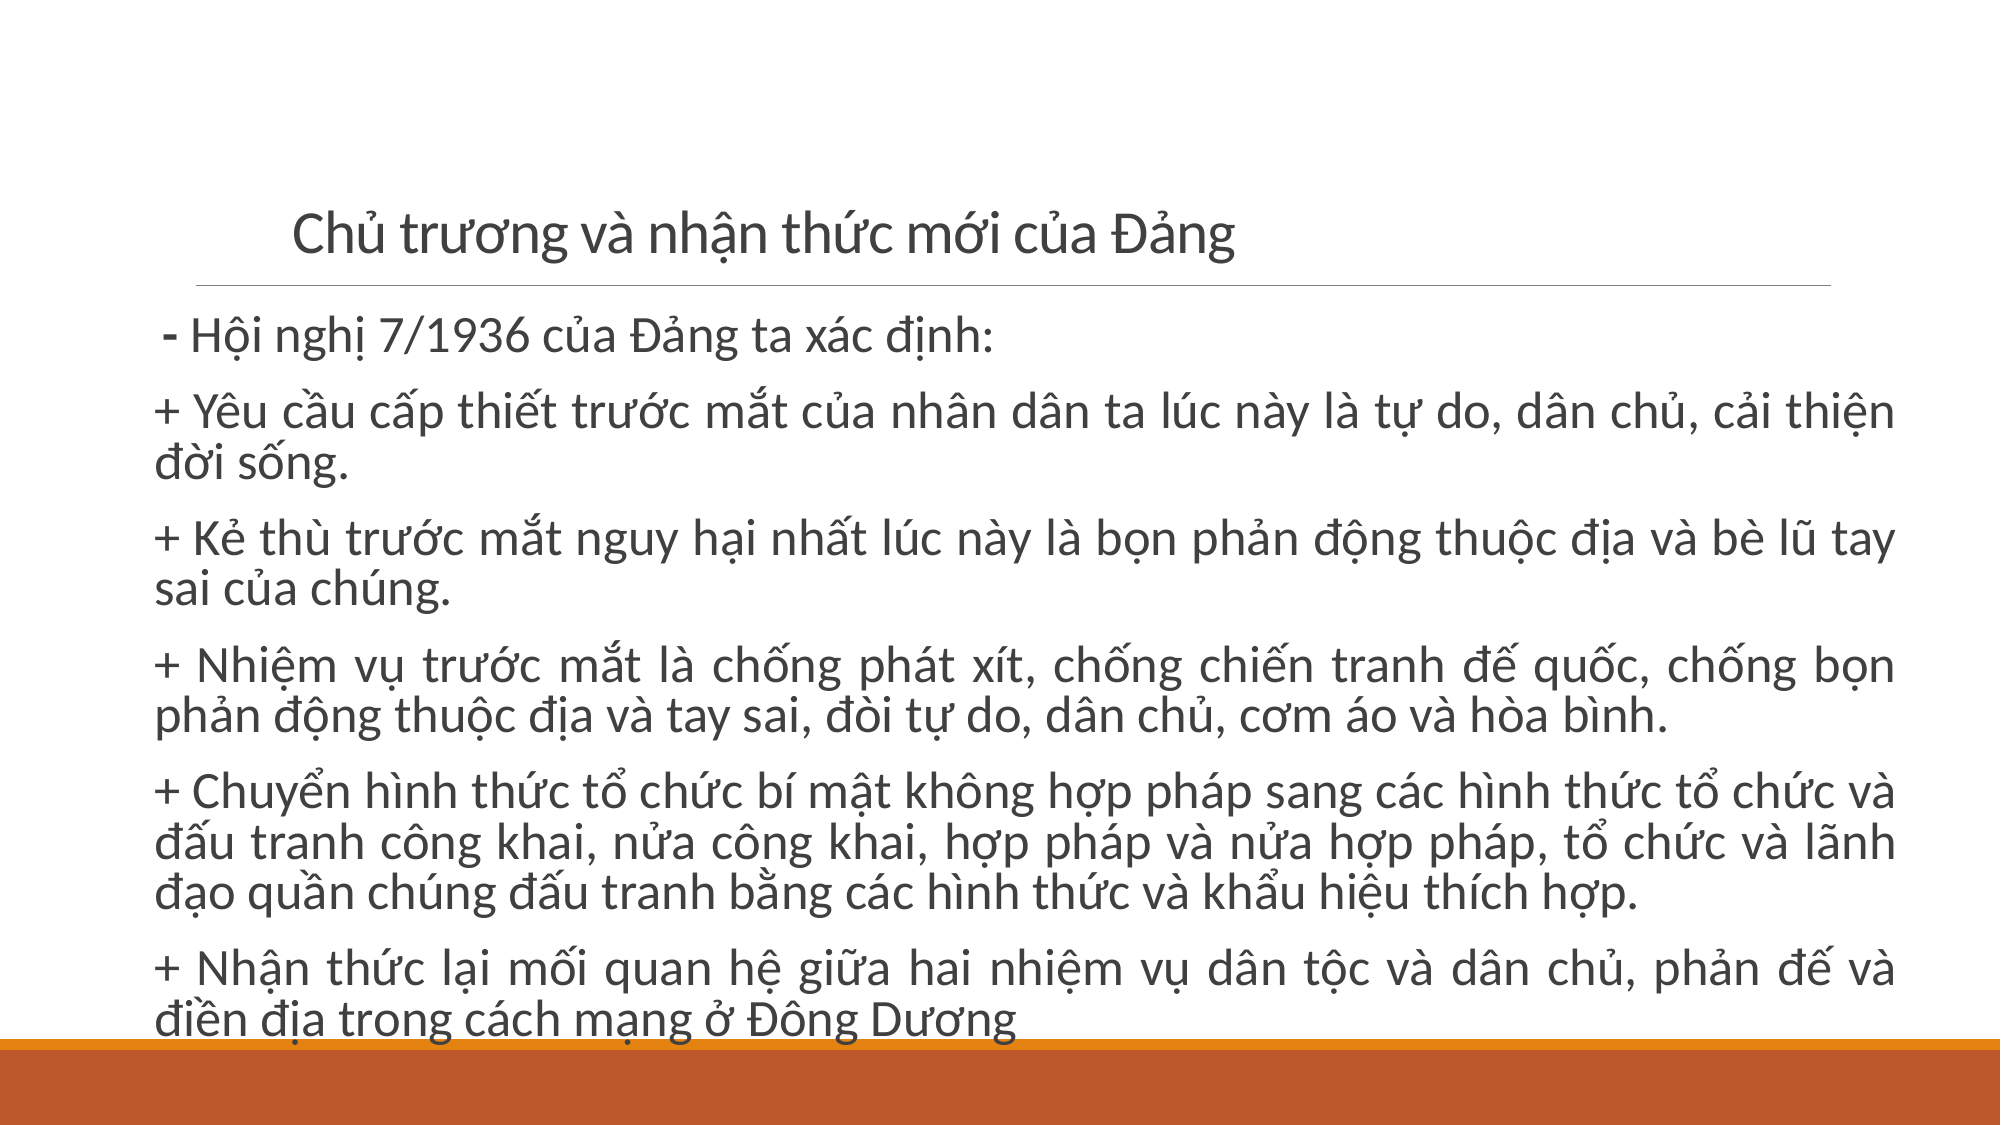

# Chủ trương và nhận thức mới của Đảng
 - Hội nghị 7/1936 của Đảng ta xác định:
+ Yêu cầu cấp thiết trước mắt của nhân dân ta lúc này là tự do, dân chủ, cải thiện đời sống.
+ Kẻ thù trước mắt nguy hại nhất lúc này là bọn phản động thuộc địa và bè lũ tay sai của chúng.
+ Nhiệm vụ trước mắt là chống phát xít, chống chiến tranh đế quốc, chống bọn phản động thuộc địa và tay sai, đòi tự do, dân chủ, cơm áo và hòa bình.
+ Chuyển hình thức tổ chức bí mật không hợp pháp sang các hình thức tổ chức và đấu tranh công khai, nửa công khai, hợp pháp và nửa hợp pháp, tổ chức và lãnh đạo quần chúng đấu tranh bằng các hình thức và khẩu hiệu thích hợp.
+ Nhận thức lại mối quan hệ giữa hai nhiệm vụ dân tộc và dân chủ, phản đế và điền địa trong cách mạng ở Đông Dương